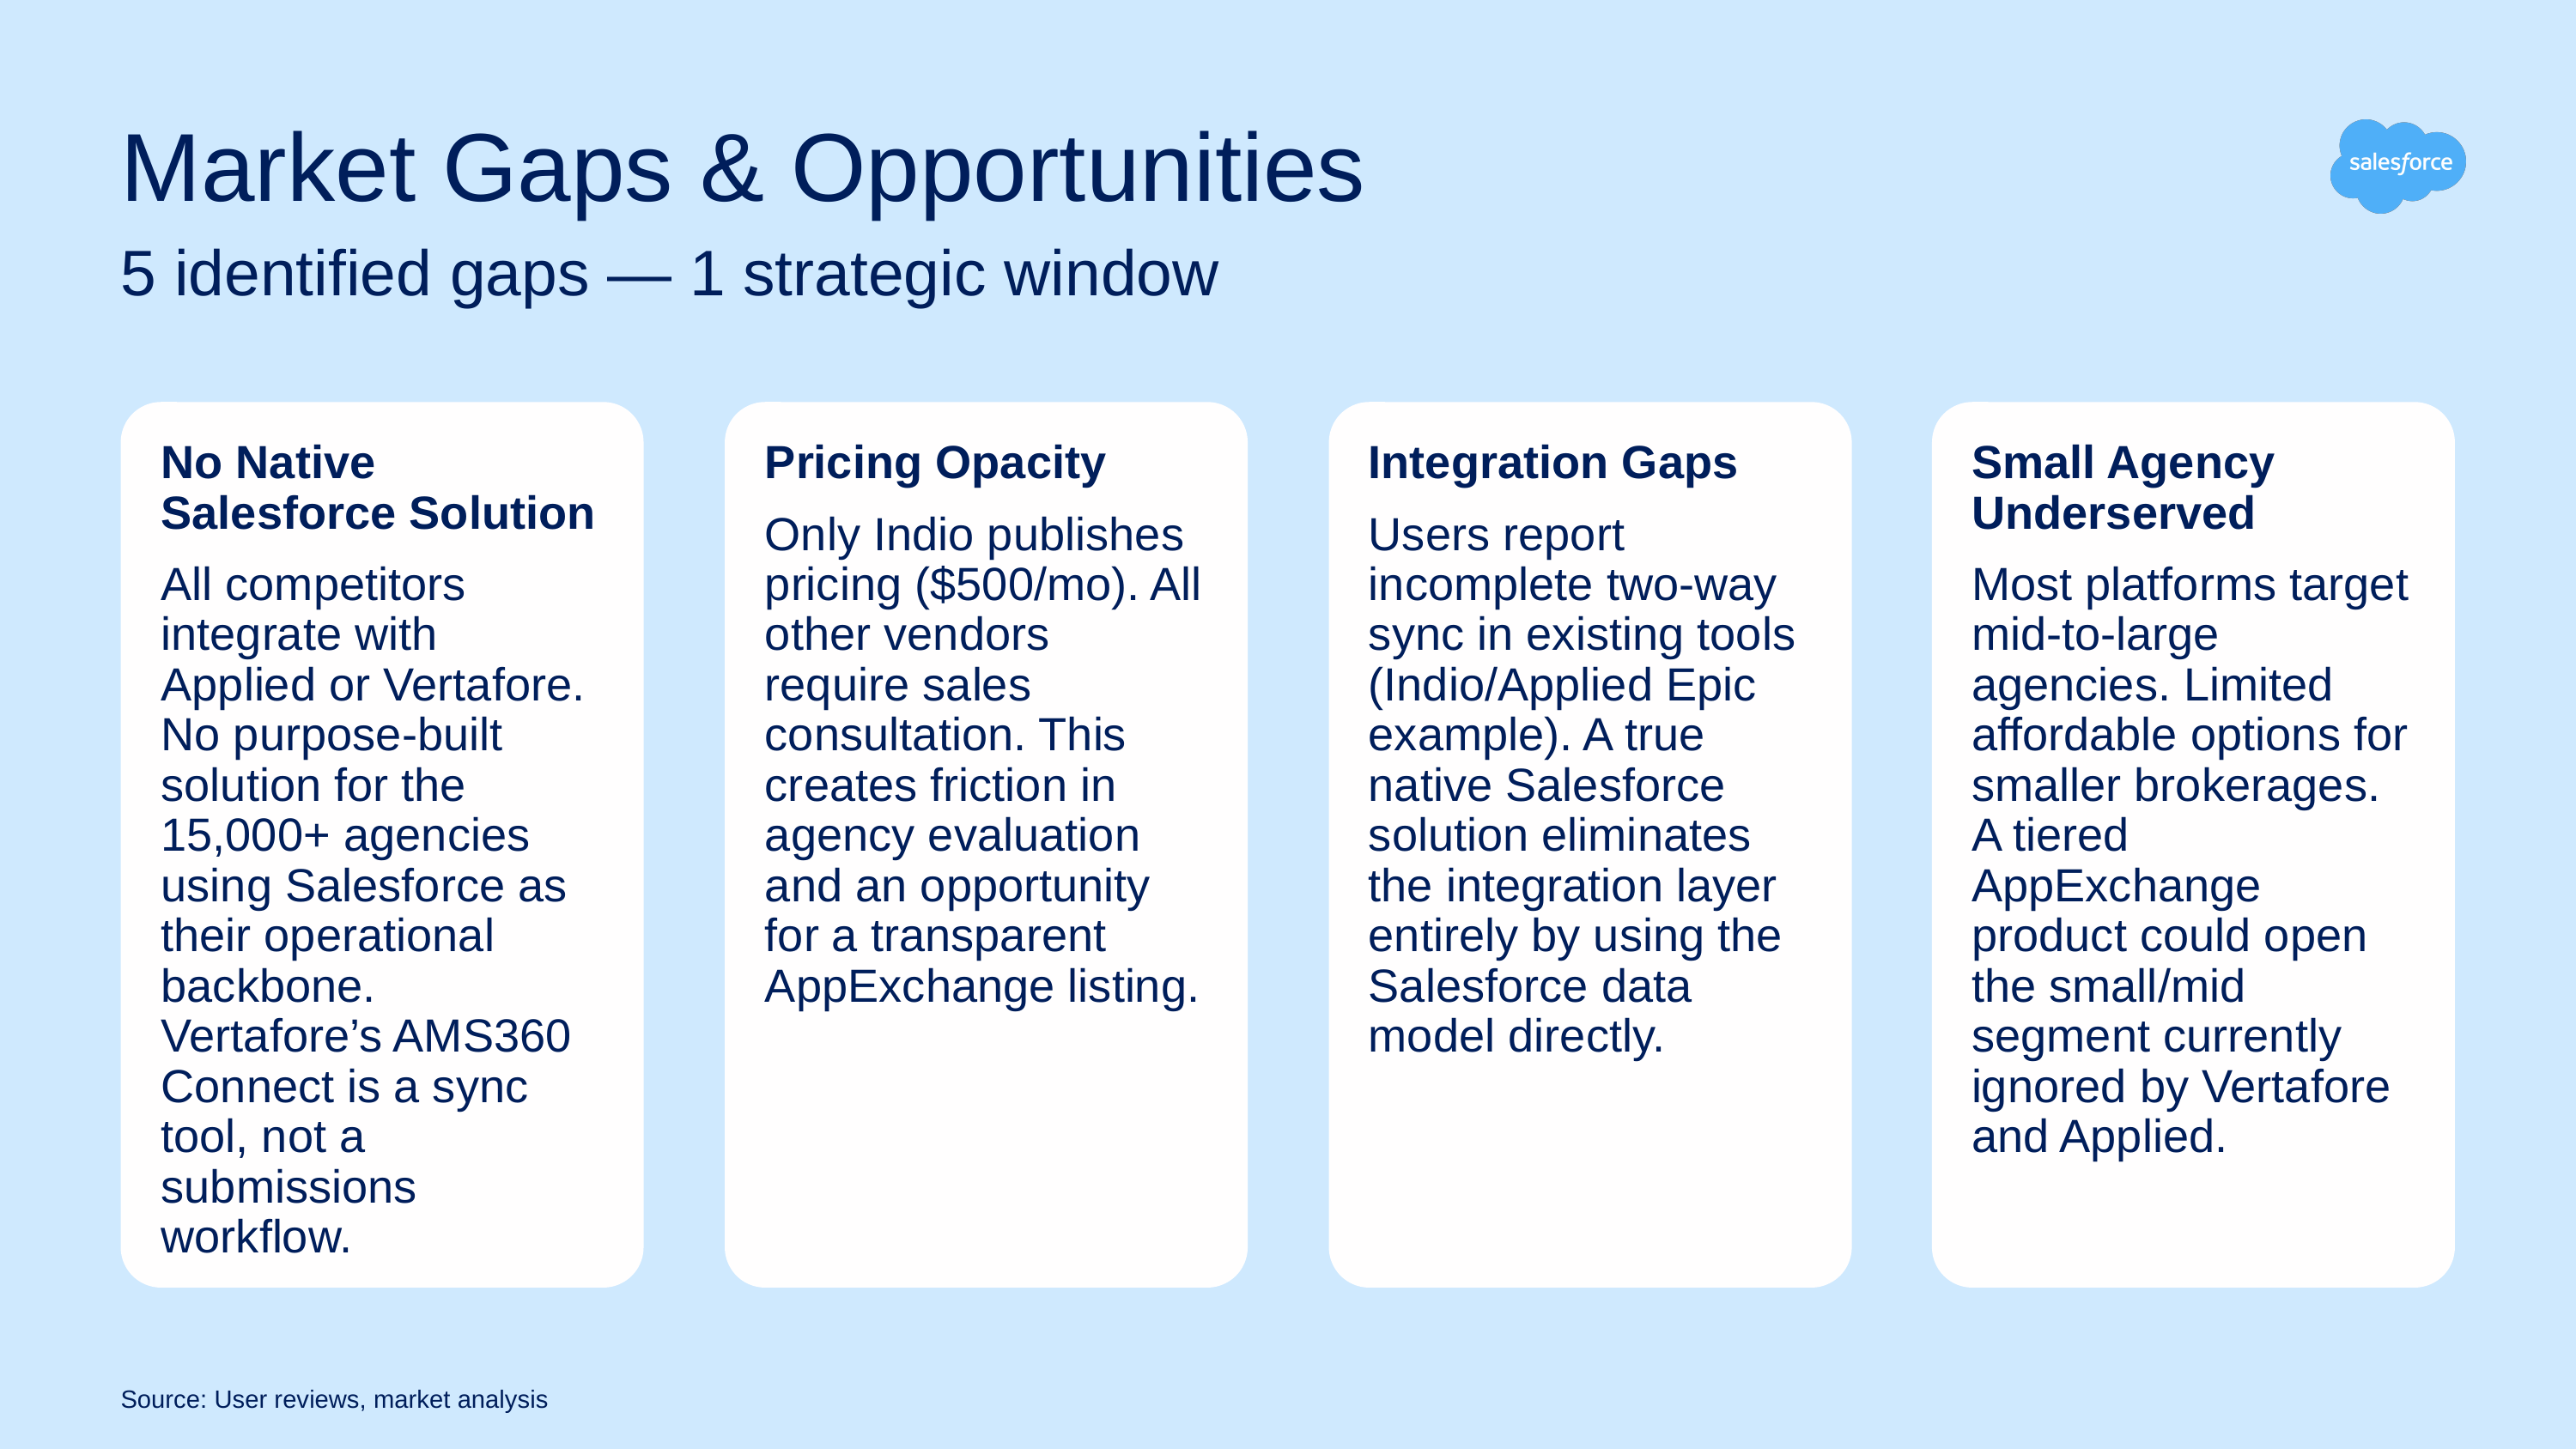

# Market Gaps & Opportunities
5 identified gaps — 1 strategic window
No Native Salesforce Solution
All competitors integrate with Applied or Vertafore. No purpose-built solution for the 15,000+ agencies using Salesforce as their operational backbone. Vertafore’s AMS360 Connect is a sync tool, not a submissions workflow.

Pricing Opacity
Only Indio publishes pricing ($500/mo). All other vendors require sales consultation. This creates friction in agency evaluation and an opportunity for a transparent AppExchange listing.

Integration Gaps
Users report incomplete two-way sync in existing tools (Indio/Applied Epic example). A true native Salesforce solution eliminates the integration layer entirely by using the Salesforce data model directly.

Small Agency Underserved
Most platforms target mid-to-large agencies. Limited affordable options for smaller brokerages. A tiered AppExchange product could open the small/mid segment currently ignored by Vertafore and Applied.

Source: User reviews, market analysis